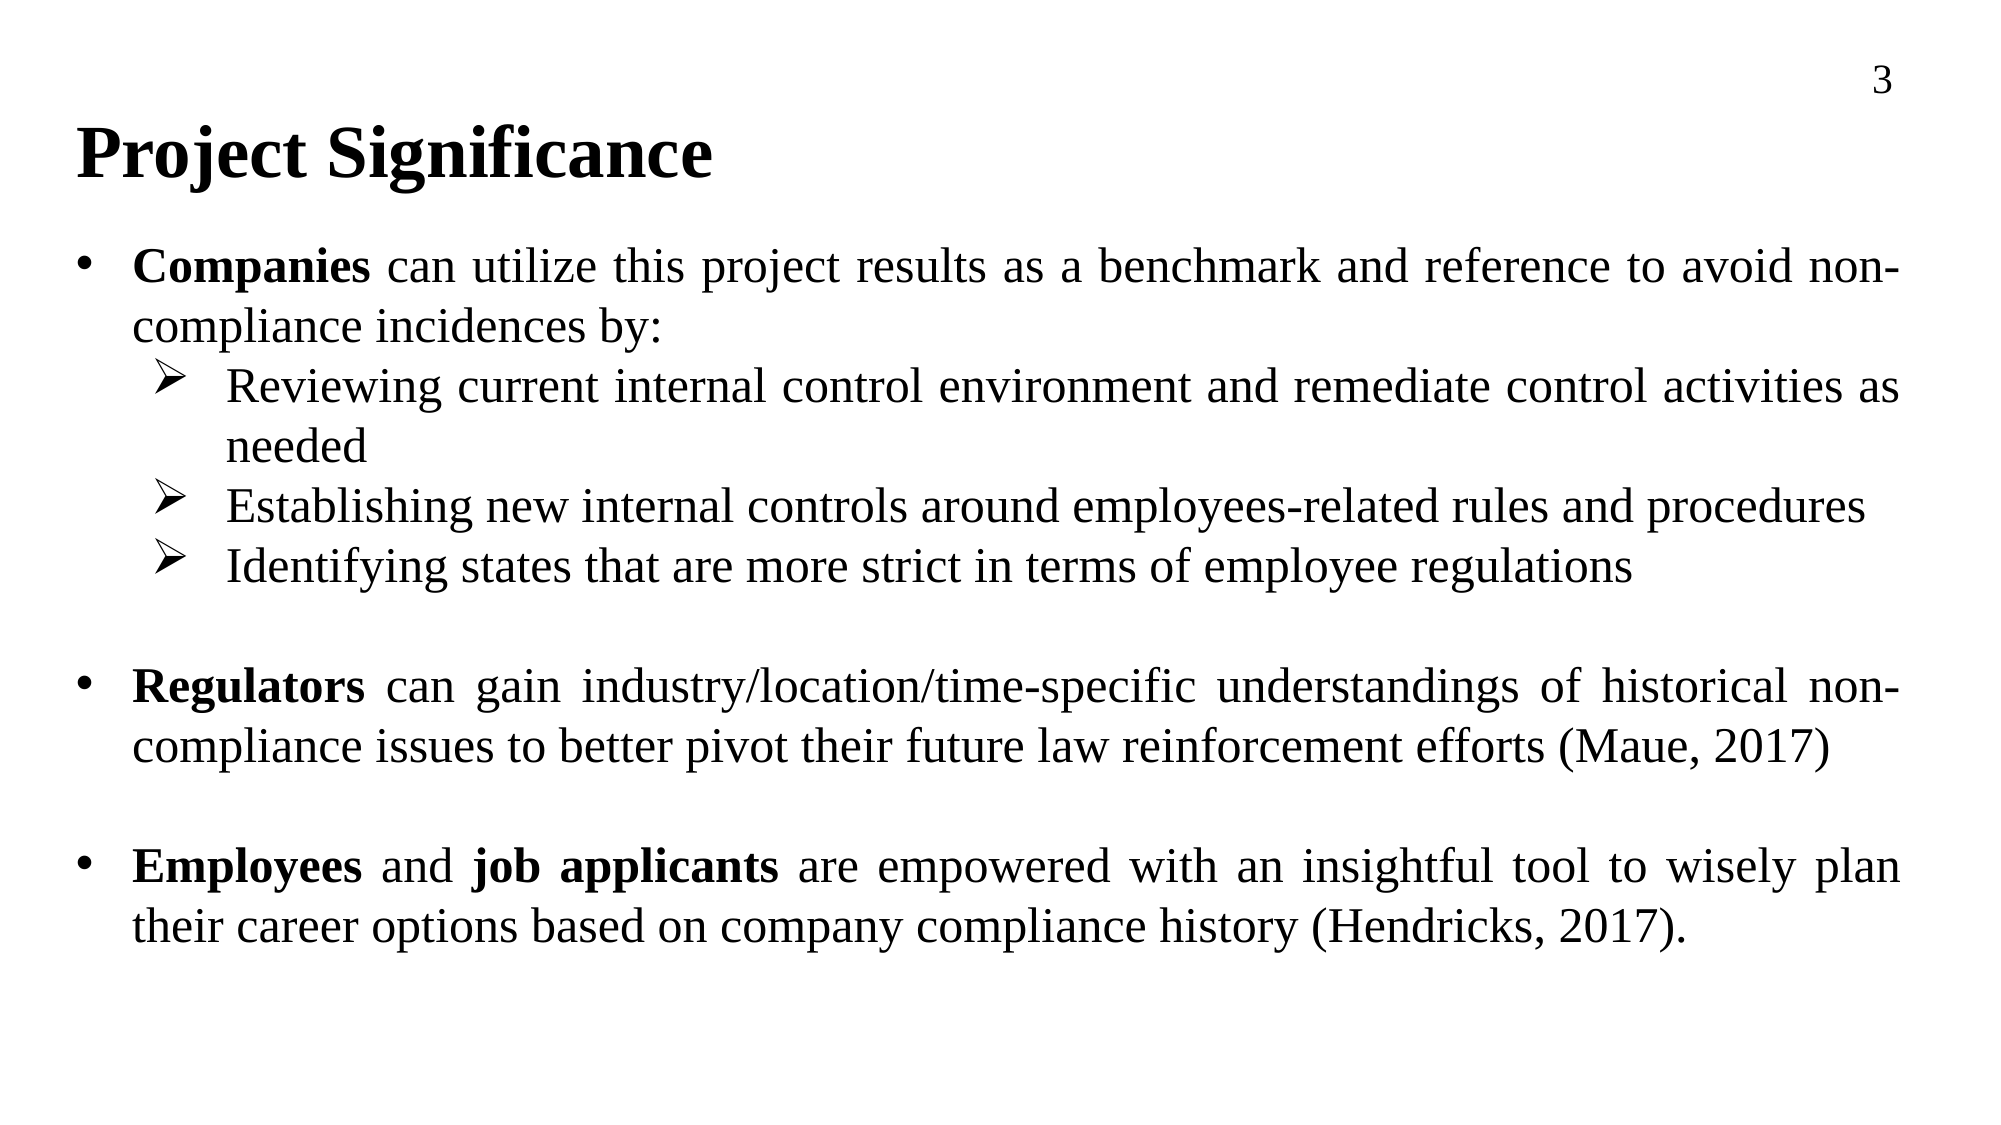

3
Project Significance
Companies can utilize this project results as a benchmark and reference to avoid non-compliance incidences by:
Reviewing current internal control environment and remediate control activities as needed
Establishing new internal controls around employees-related rules and procedures
Identifying states that are more strict in terms of employee regulations

Regulators can gain industry/location/time-specific understandings of historical non-compliance issues to better pivot their future law reinforcement efforts (Maue, 2017)

Employees and job applicants are empowered with an insightful tool to wisely plan their career options based on company compliance history (Hendricks, 2017).